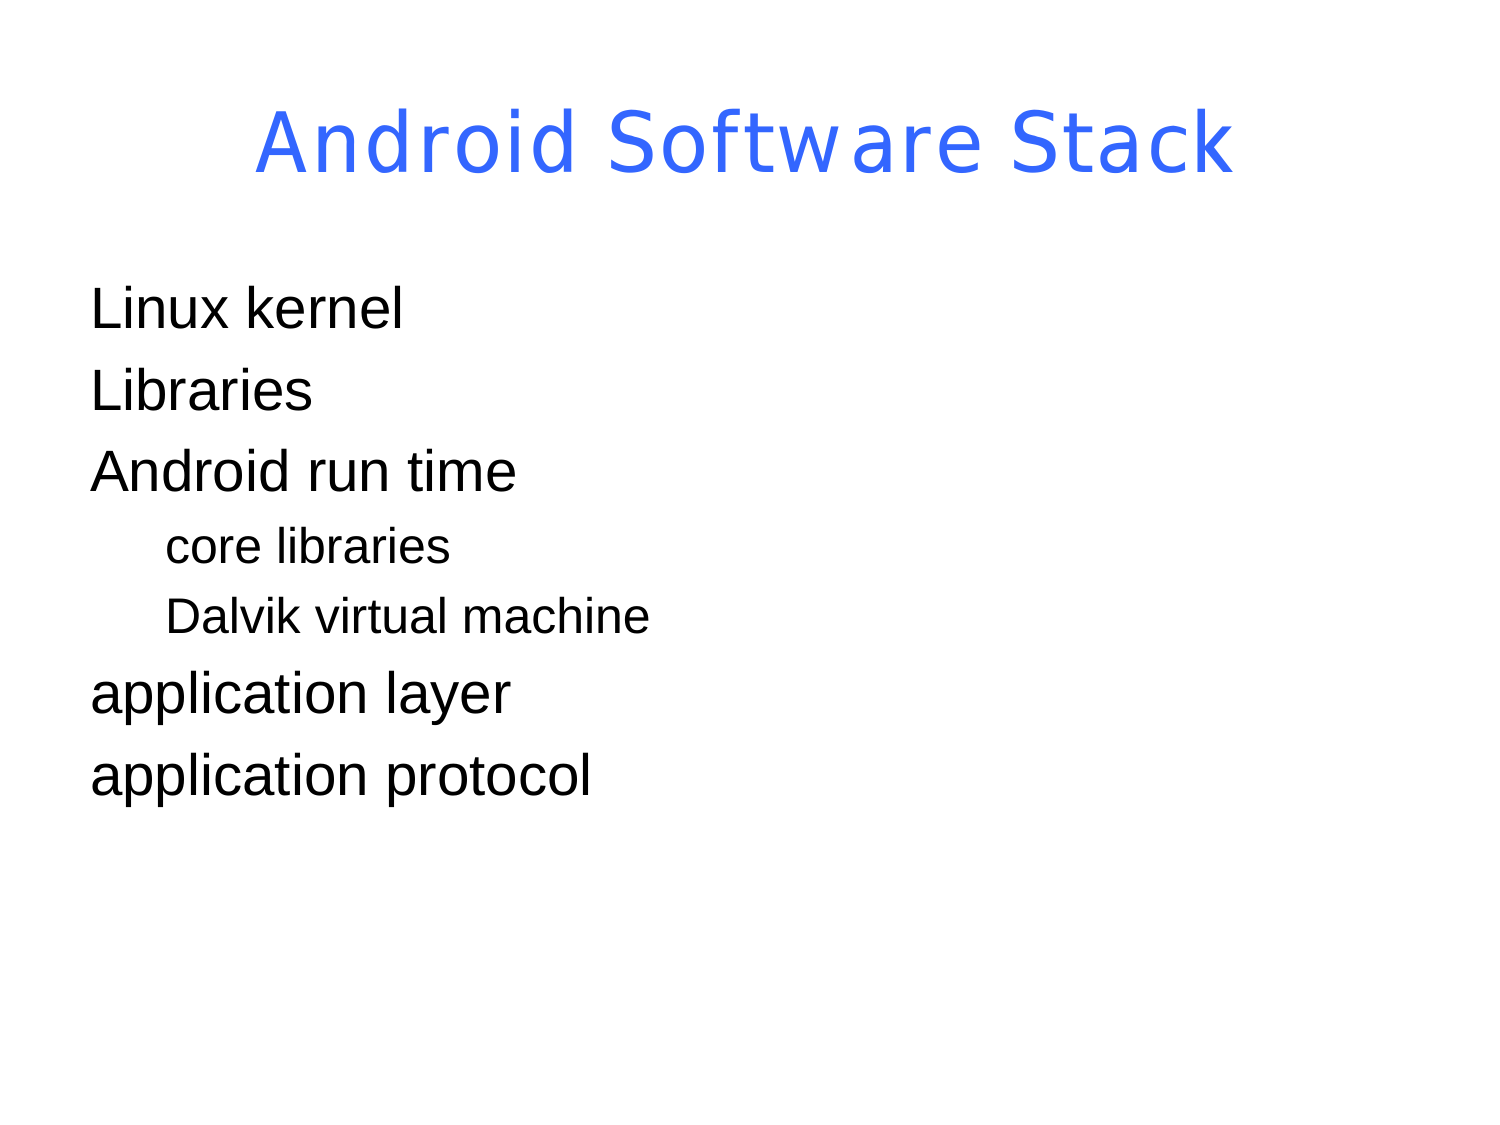

# Android Software Stack
Linux kernel
Libraries
Android run time
core libraries
Dalvik virtual machine
application layer
application protocol